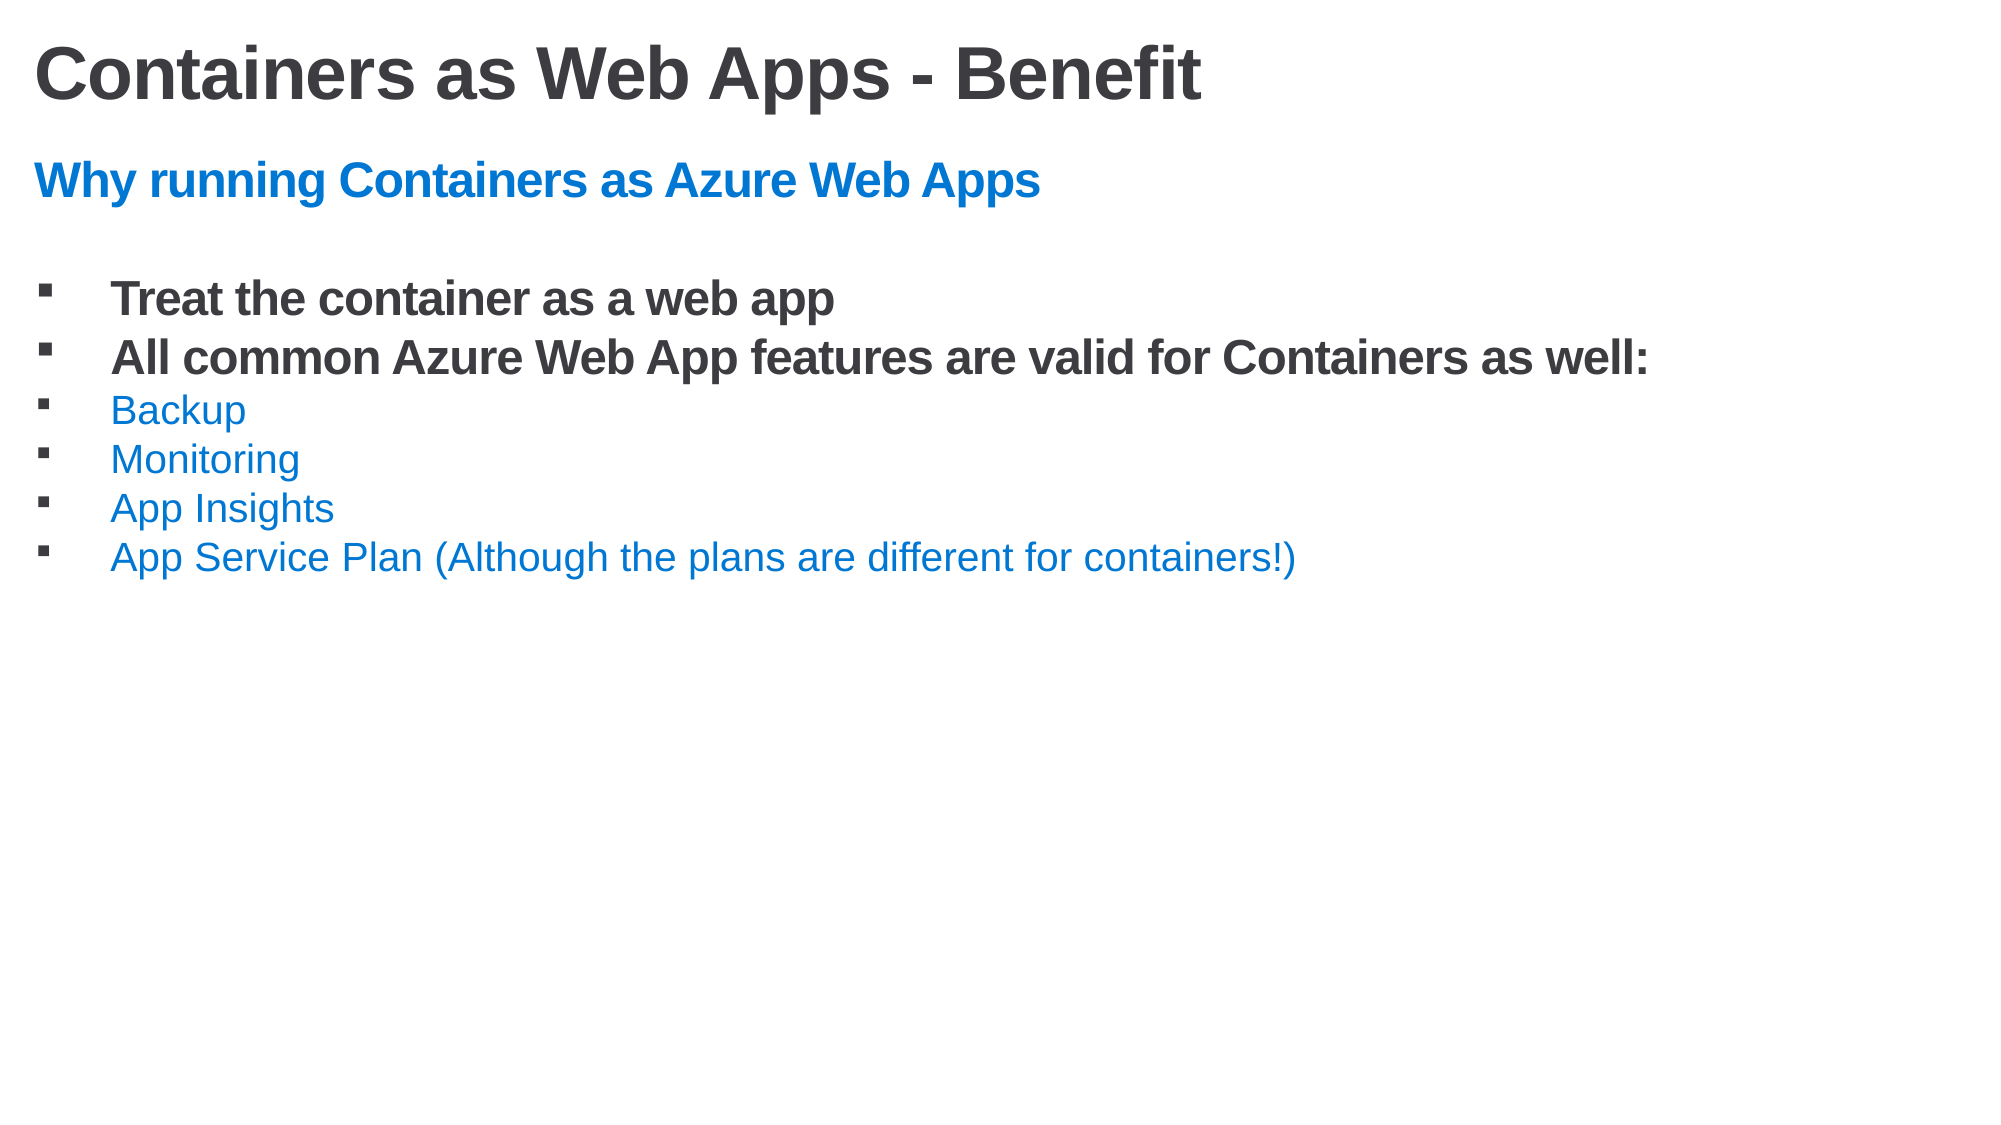

# Containers as Web Apps - Benefit
Why running Containers as Azure Web Apps
Treat the container as a web app
All common Azure Web App features are valid for Containers as well:
Backup
Monitoring
App Insights
App Service Plan (Although the plans are different for containers!)